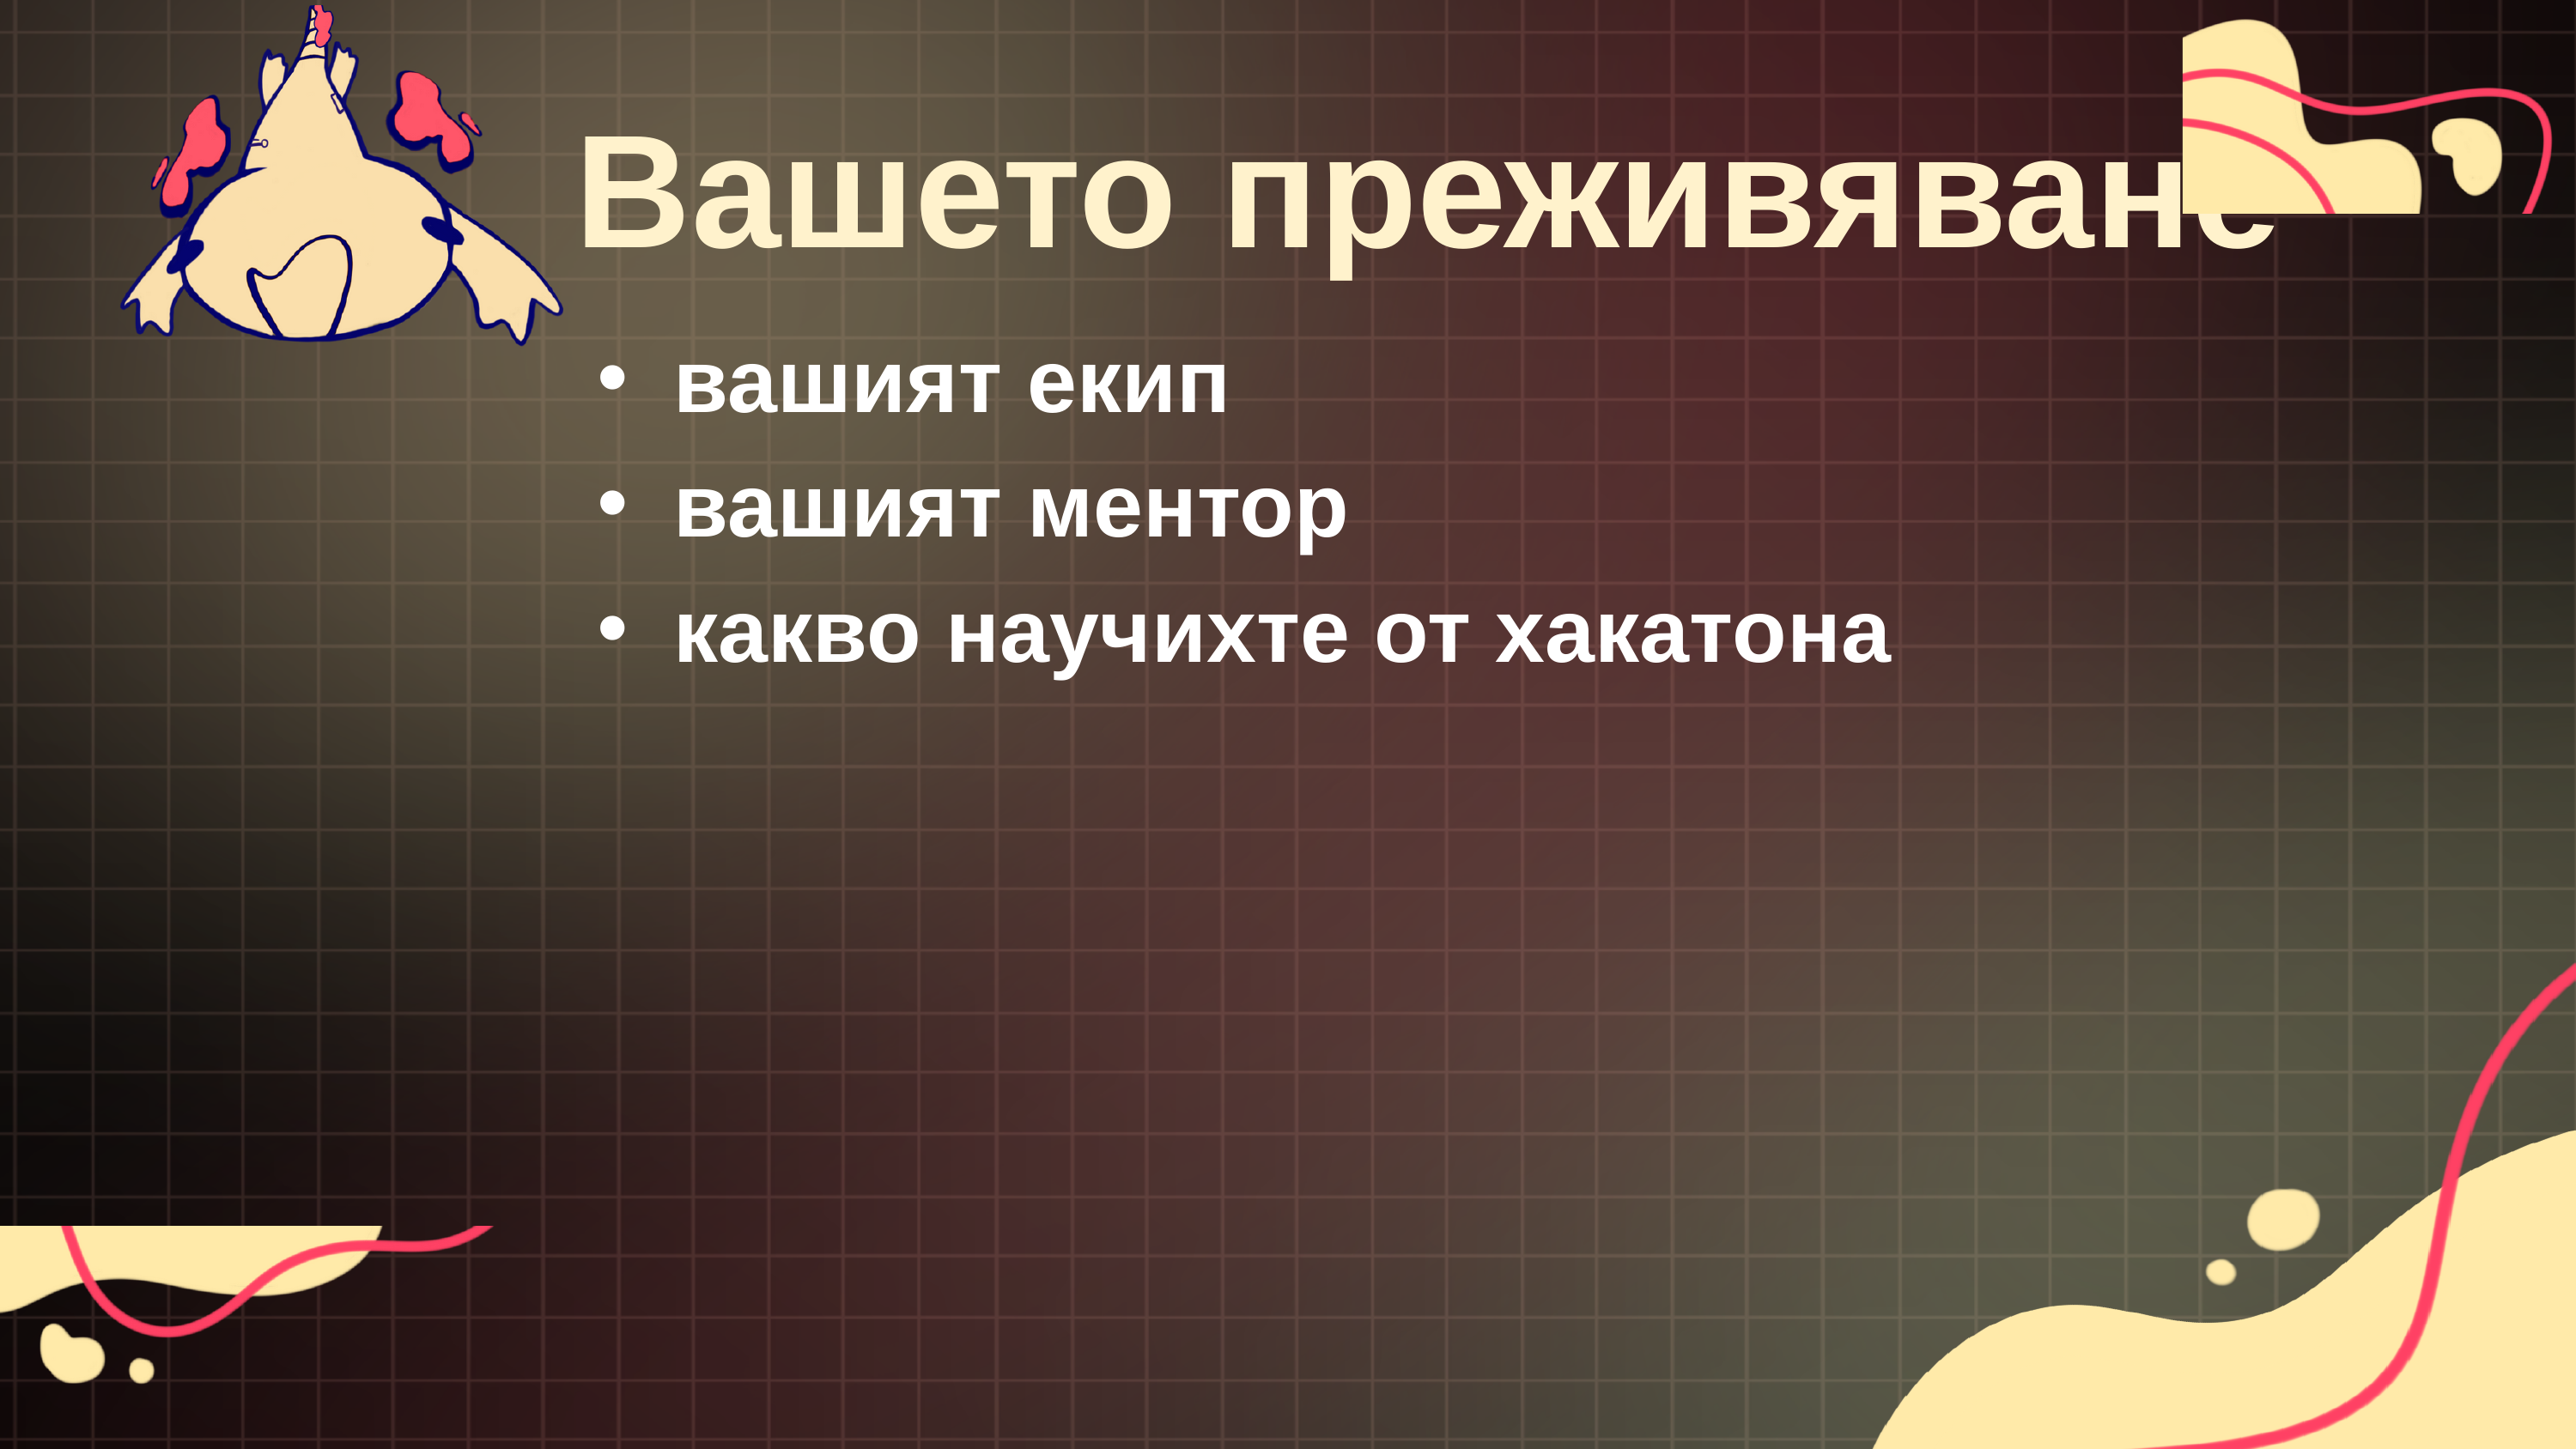

Вашето преживяване
вашият екип
вашият ментор
какво научихте от хакатона